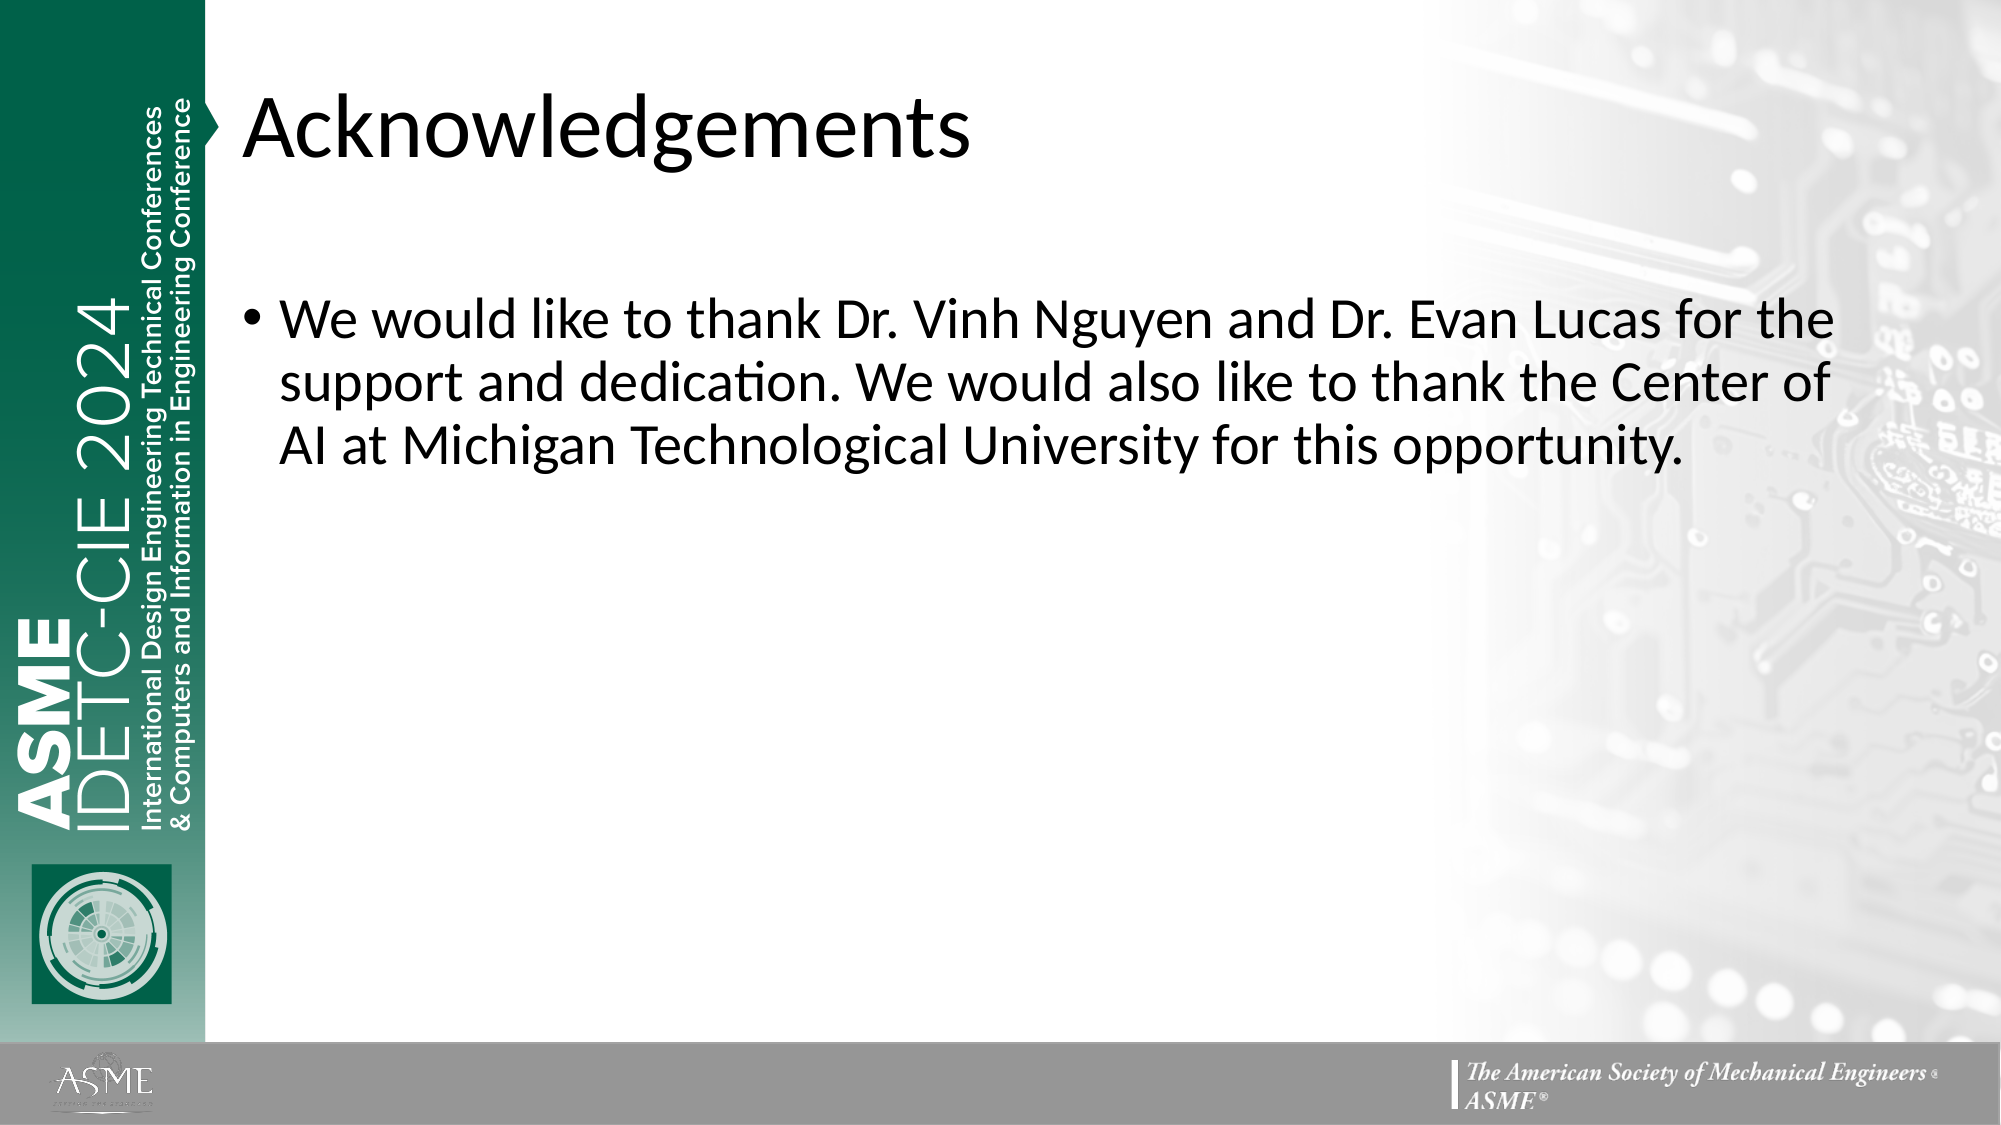

# Acknowledgements
We would like to thank Dr. Vinh Nguyen and Dr. Evan Lucas for the support and dedication. We would also like to thank the Center of AI at Michigan Technological University for this opportunity.